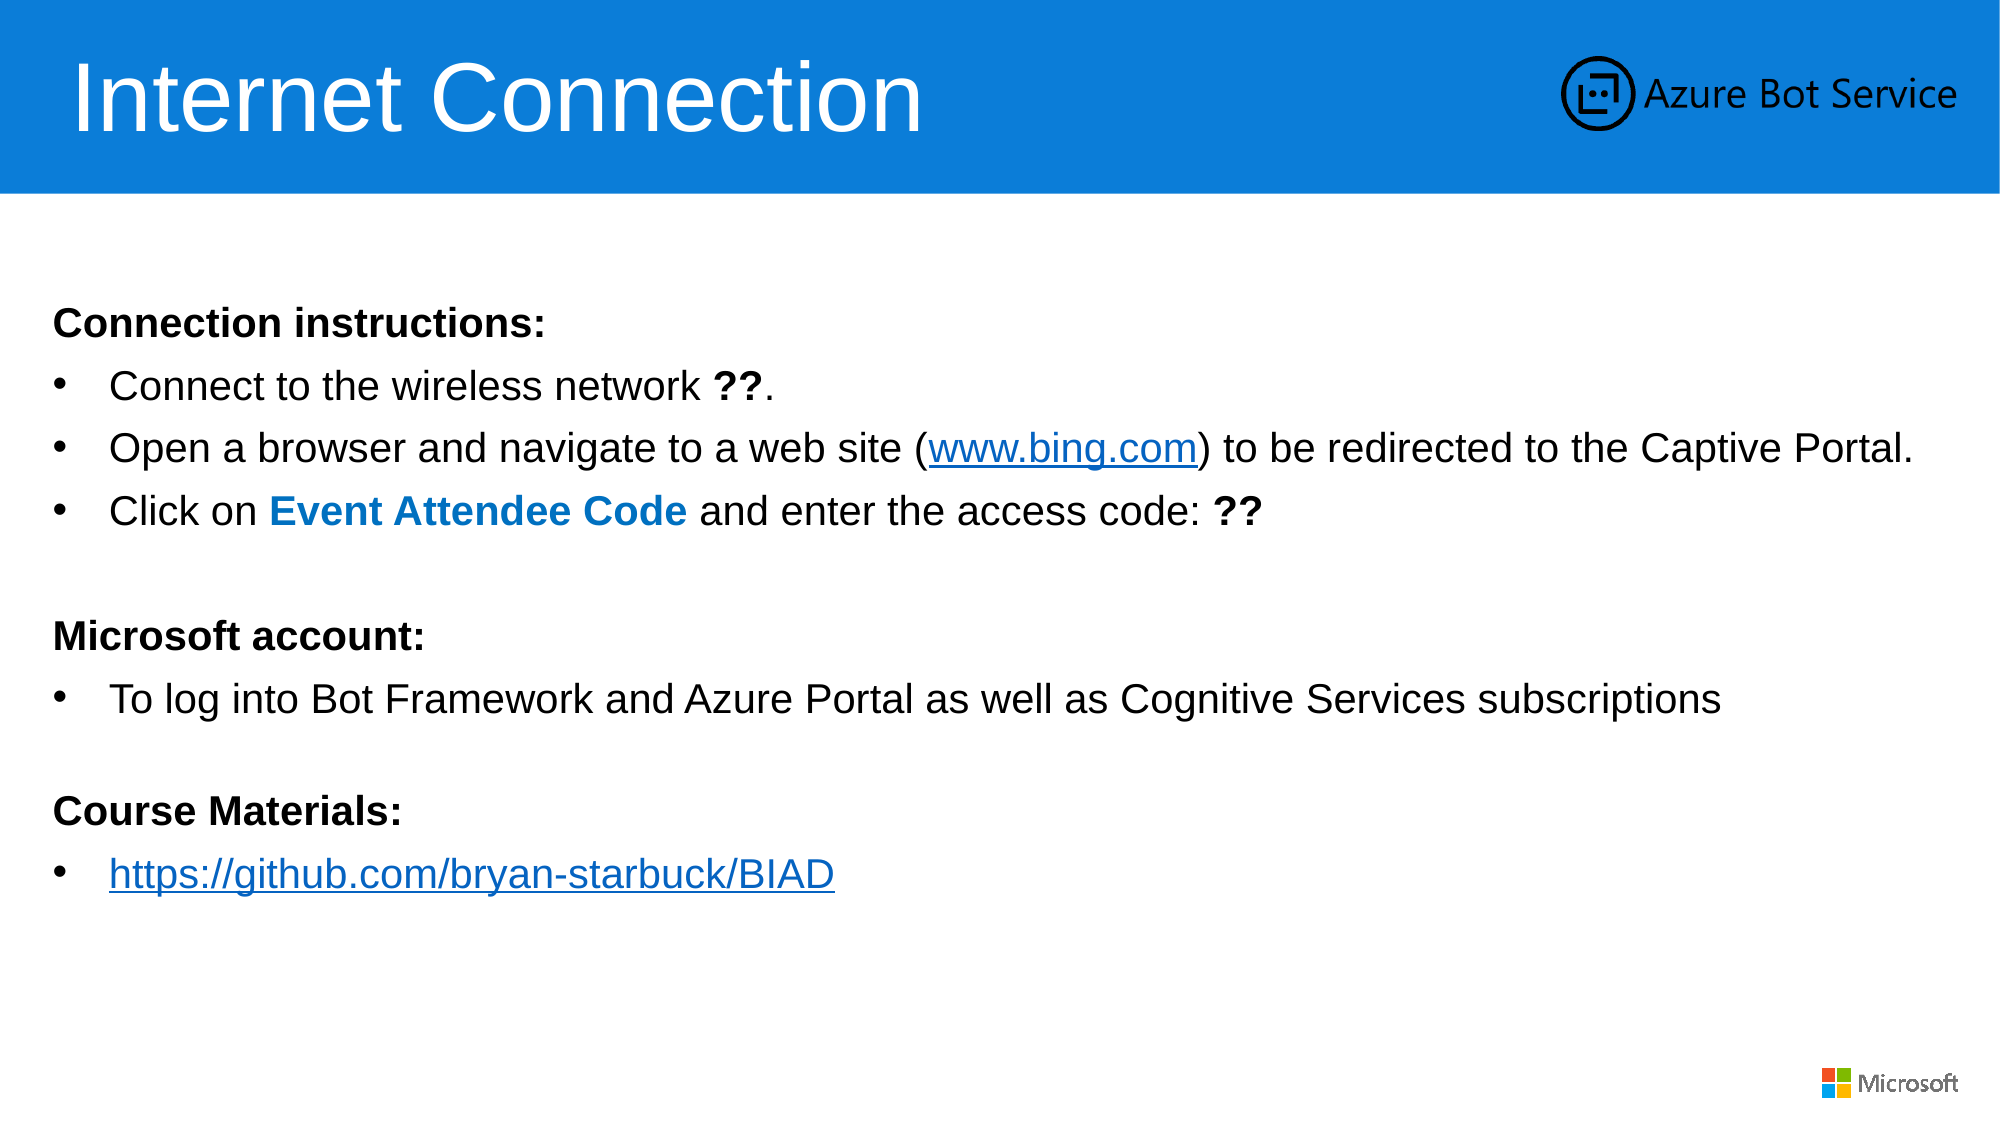

Internet Connection
Connection instructions:
Connect to the wireless network ??.
Open a browser and navigate to a web site (www.bing.com) to be redirected to the Captive Portal.
Click on Event Attendee Code and enter the access code: ??

Microsoft account:
To log into Bot Framework and Azure Portal as well as Cognitive Services subscriptions

Course Materials:
https://github.com/bryan-starbuck/BIAD